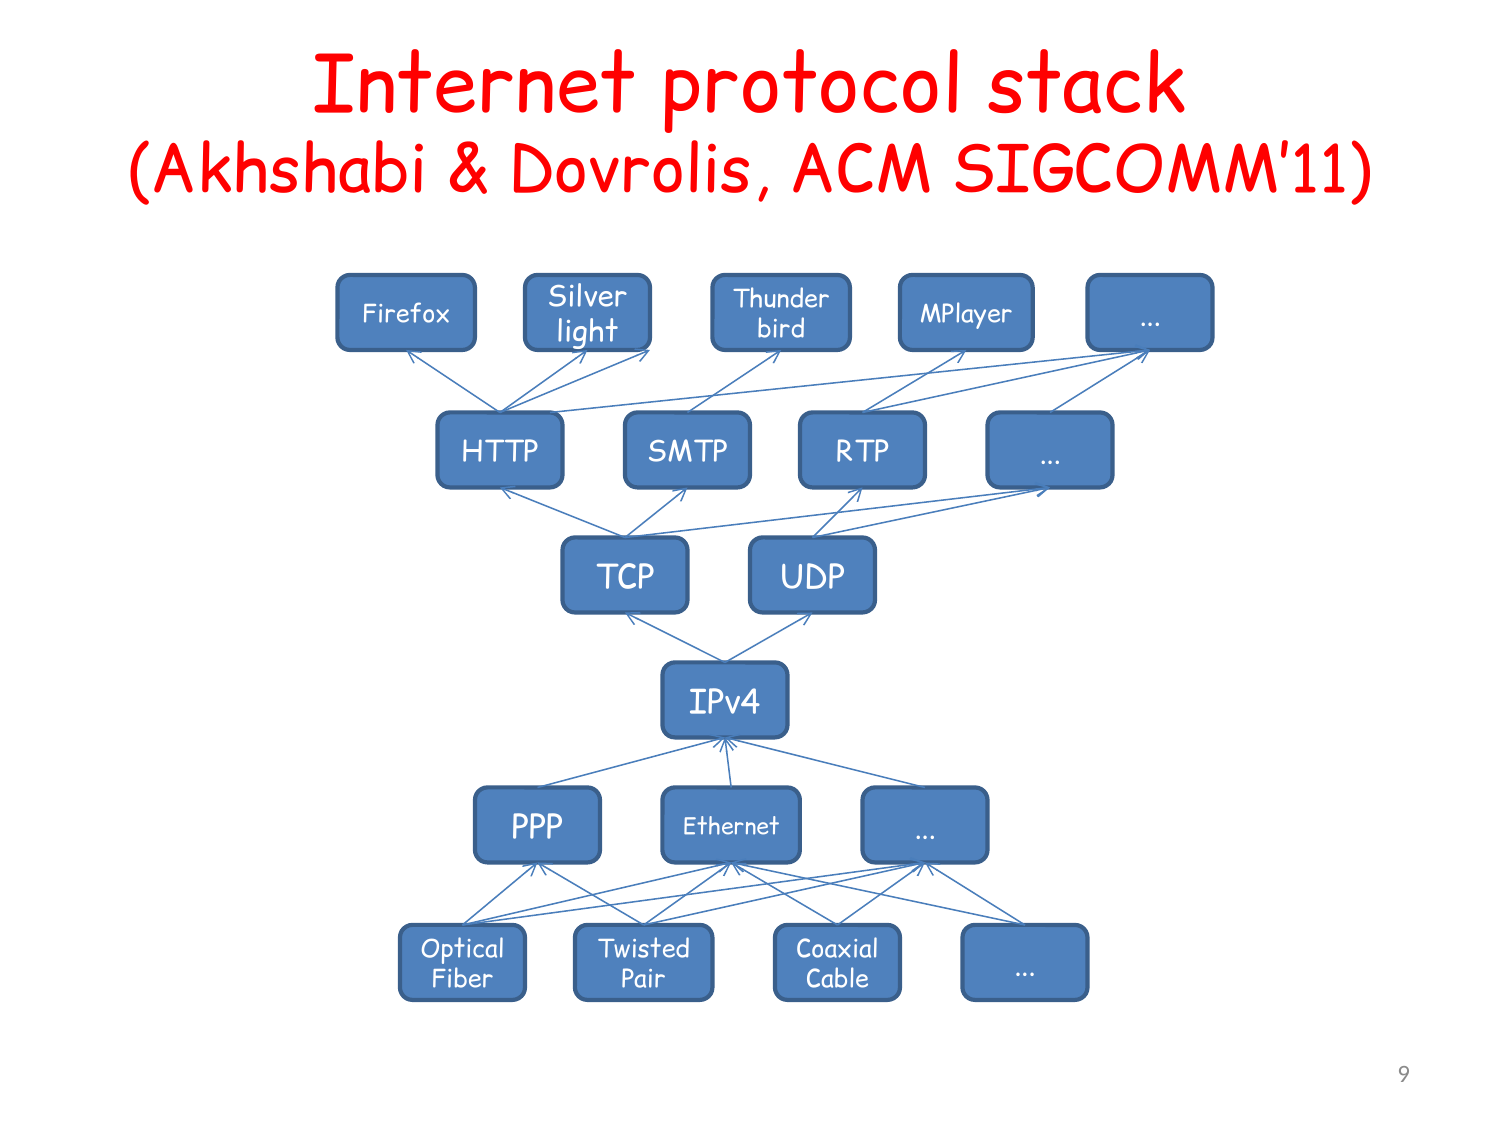

# Internet protocol stack (Akhshabi & Dovrolis, ACM SIGCOMM’11)
Firefox
Silverlight
Thunderbird
MPlayer
…
HTTP
SMTP
RTP
…
TCP
UDP
IPv4
PPP
Ethernet
…
Optical Fiber
Twisted Pair
Coaxial Cable
…
9